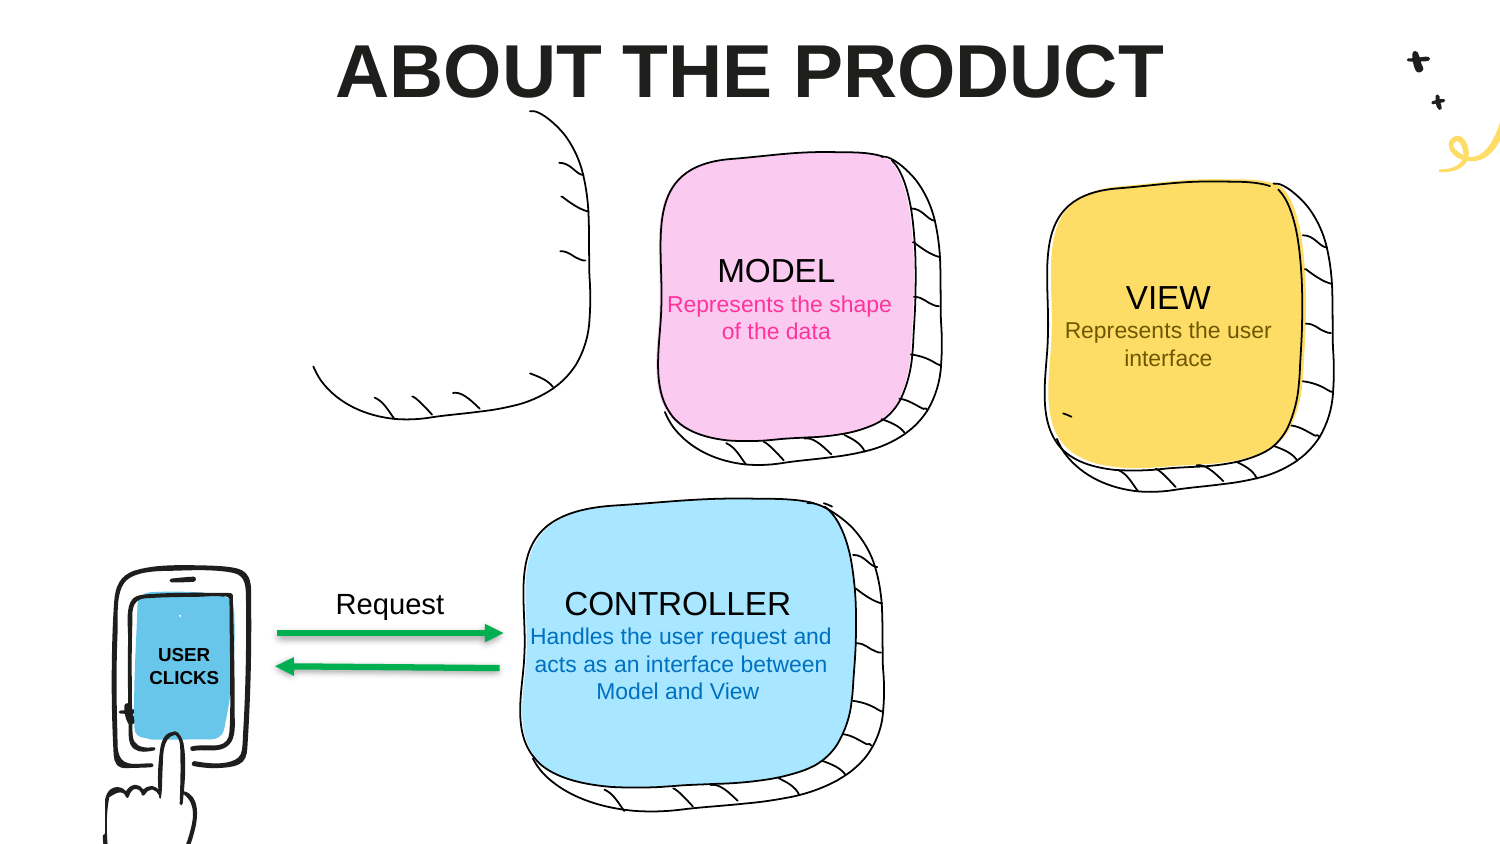

# ABOUT THE PRODUCT

MODEL
 Represents the shape of the data

VIEW
Represents the user interface

CONTROLLER
  Handles the user request and   acts as an interface between Model and View

USER CLICKS
Request